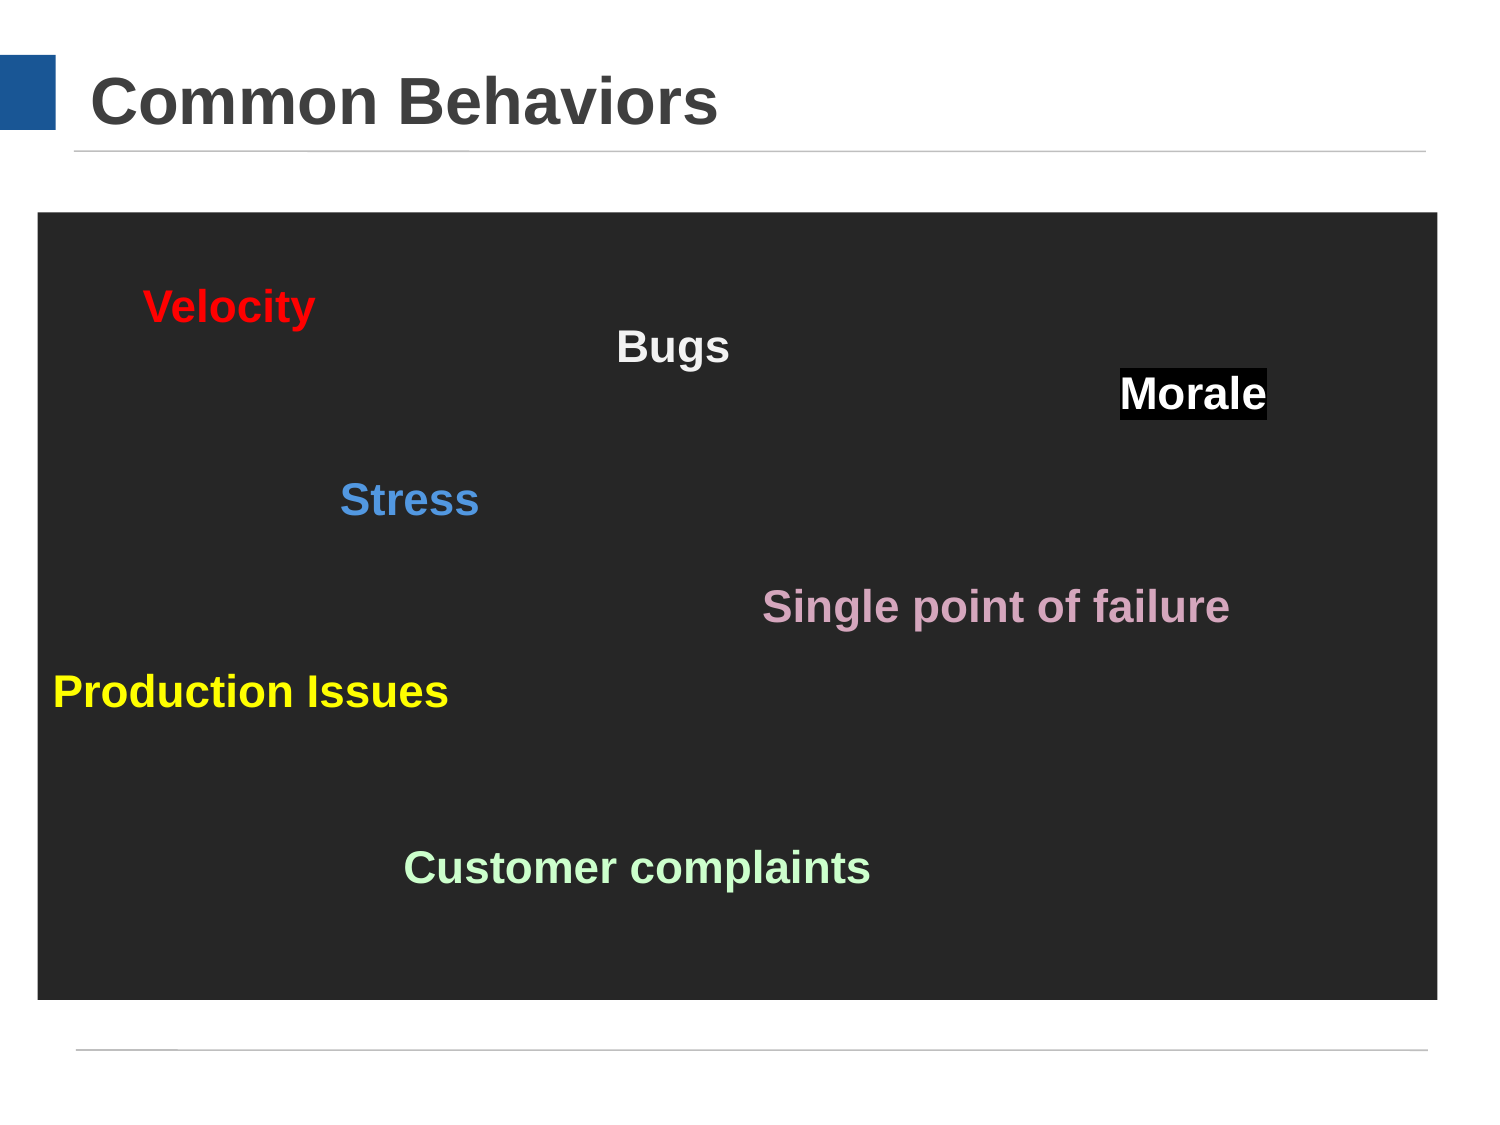

# Common Behaviors

Production Issues
Velocity
Bugs
Morale
Stress

Single point of failure

Customer complaints